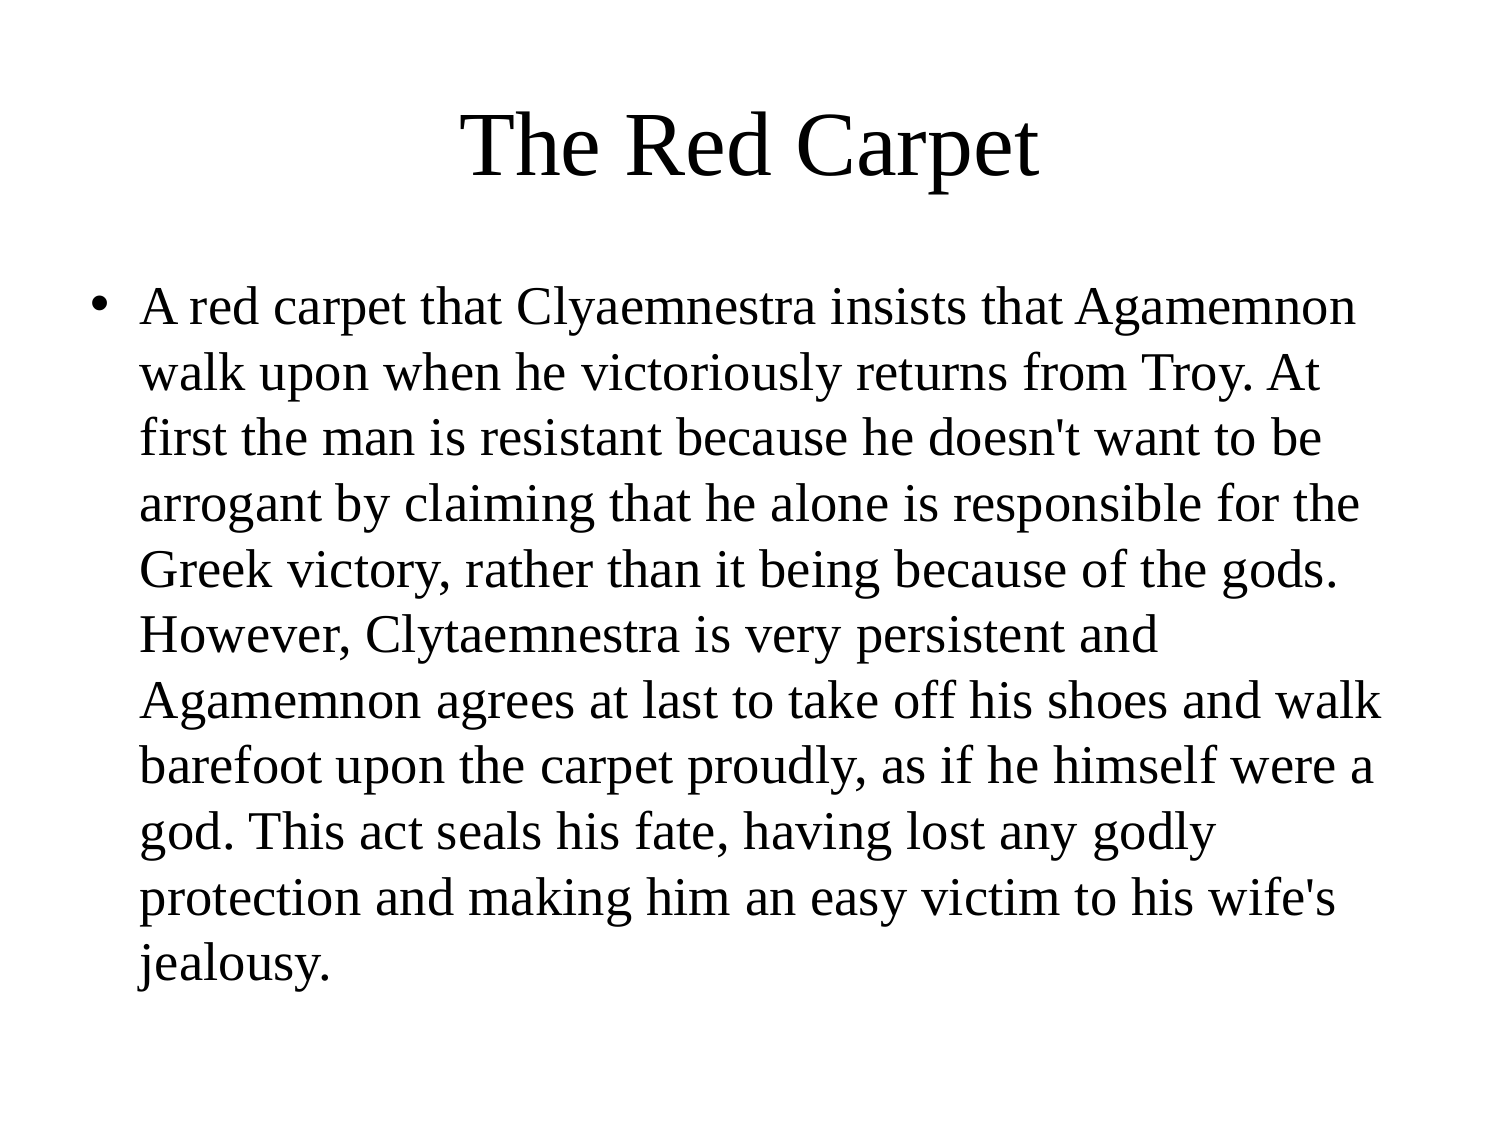

# The Red Carpet
A red carpet that Clyaemnestra insists that Agamemnon walk upon when he victoriously returns from Troy. At first the man is resistant because he doesn't want to be arrogant by claiming that he alone is responsible for the Greek victory, rather than it being because of the gods. However, Clytaemnestra is very persistent and Agamemnon agrees at last to take off his shoes and walk barefoot upon the carpet proudly, as if he himself were a god. This act seals his fate, having lost any godly protection and making him an easy victim to his wife's jealousy.